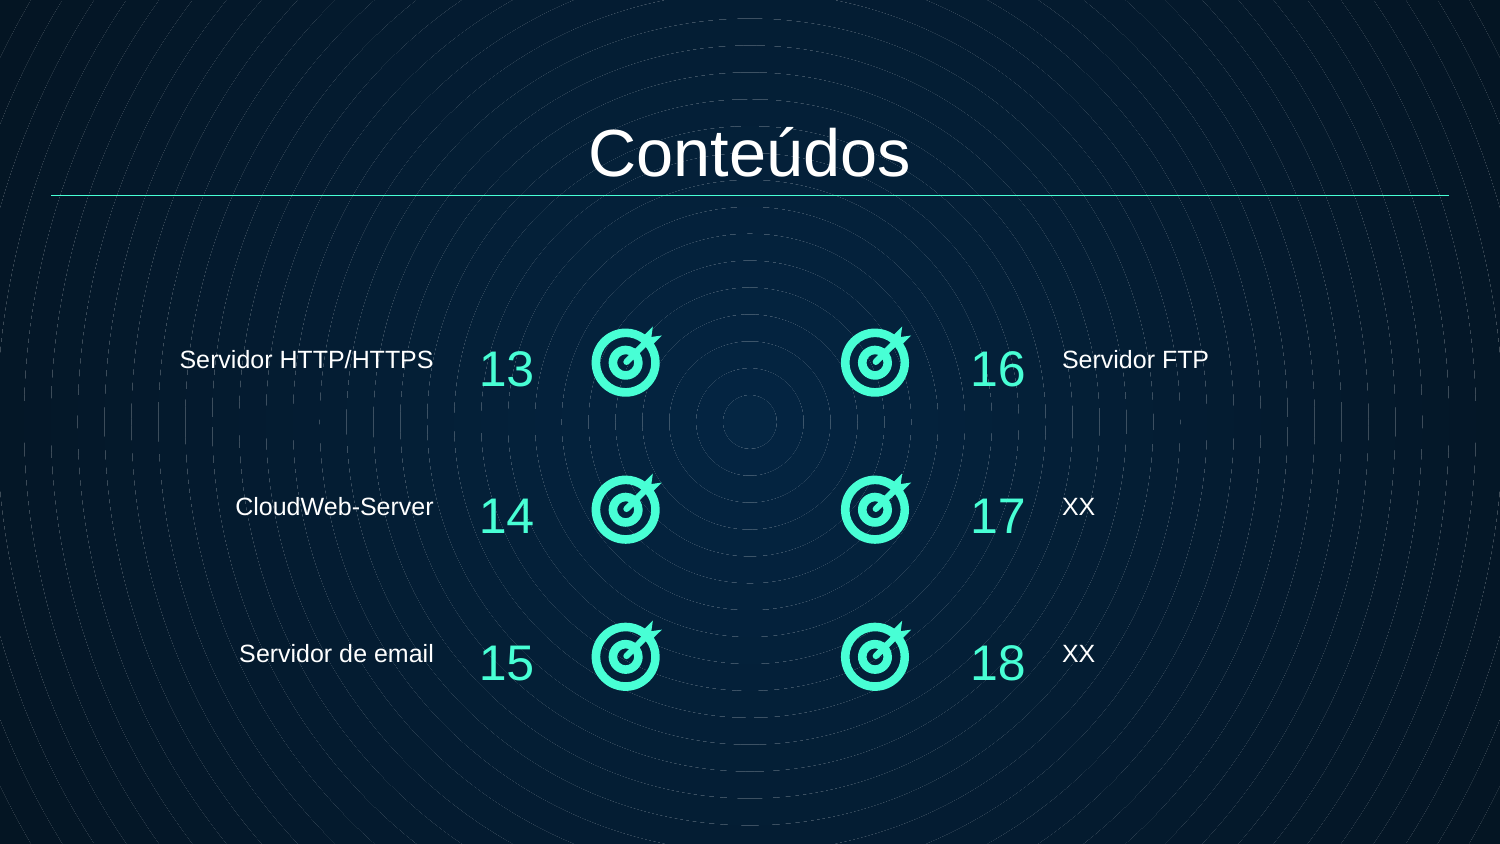

# Conteúdos
13
16

Servidor HTTP/HTTPS
Servidor FTP
14
17

CloudWeb-Server
XX
15
18

Servidor de email
XX